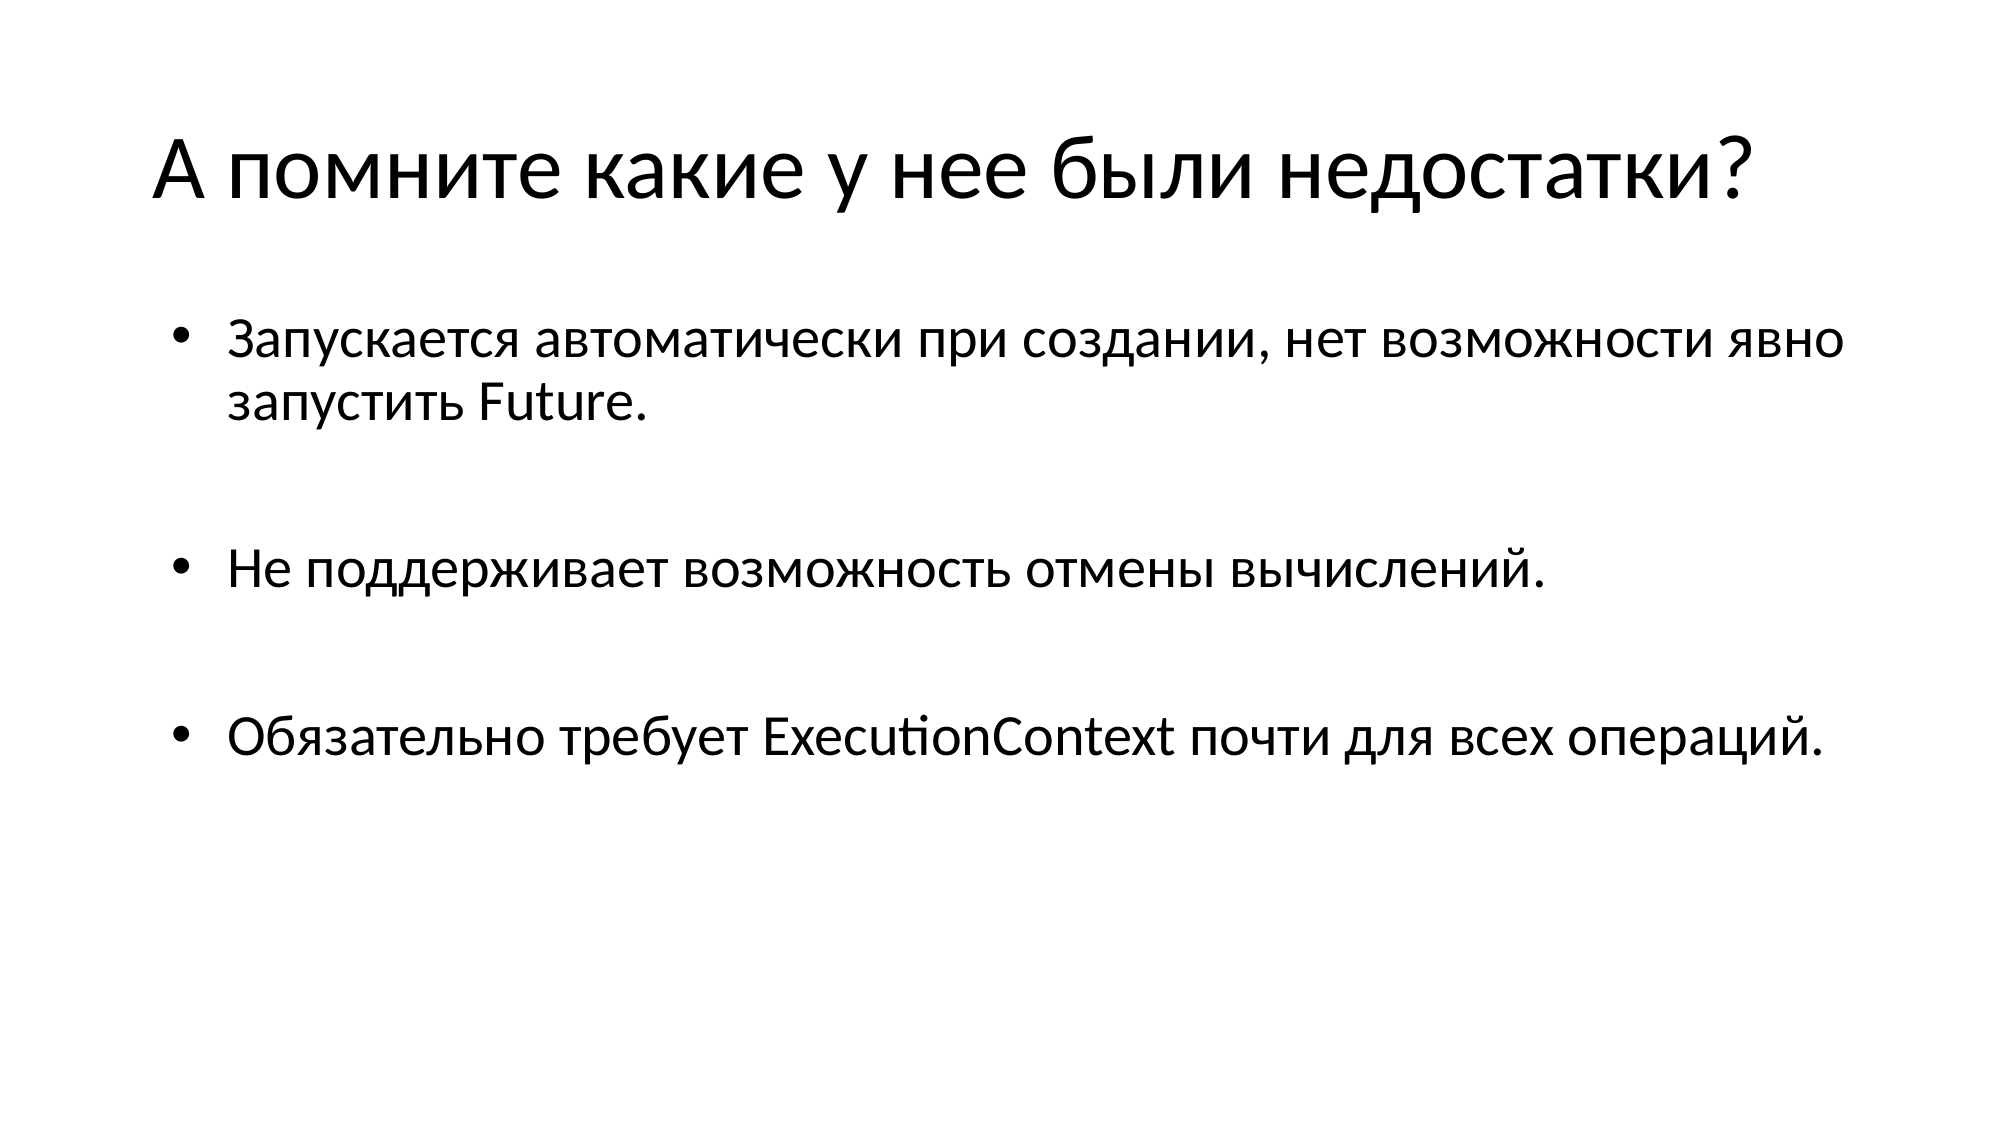

# А помните какие у нее были недостатки?
Запускается автоматически при создании, нет возможности явно запустить Future.

Не поддерживает возможность отмены вычислений.

Обязательно требует ExecutionContext почти для всех операций.